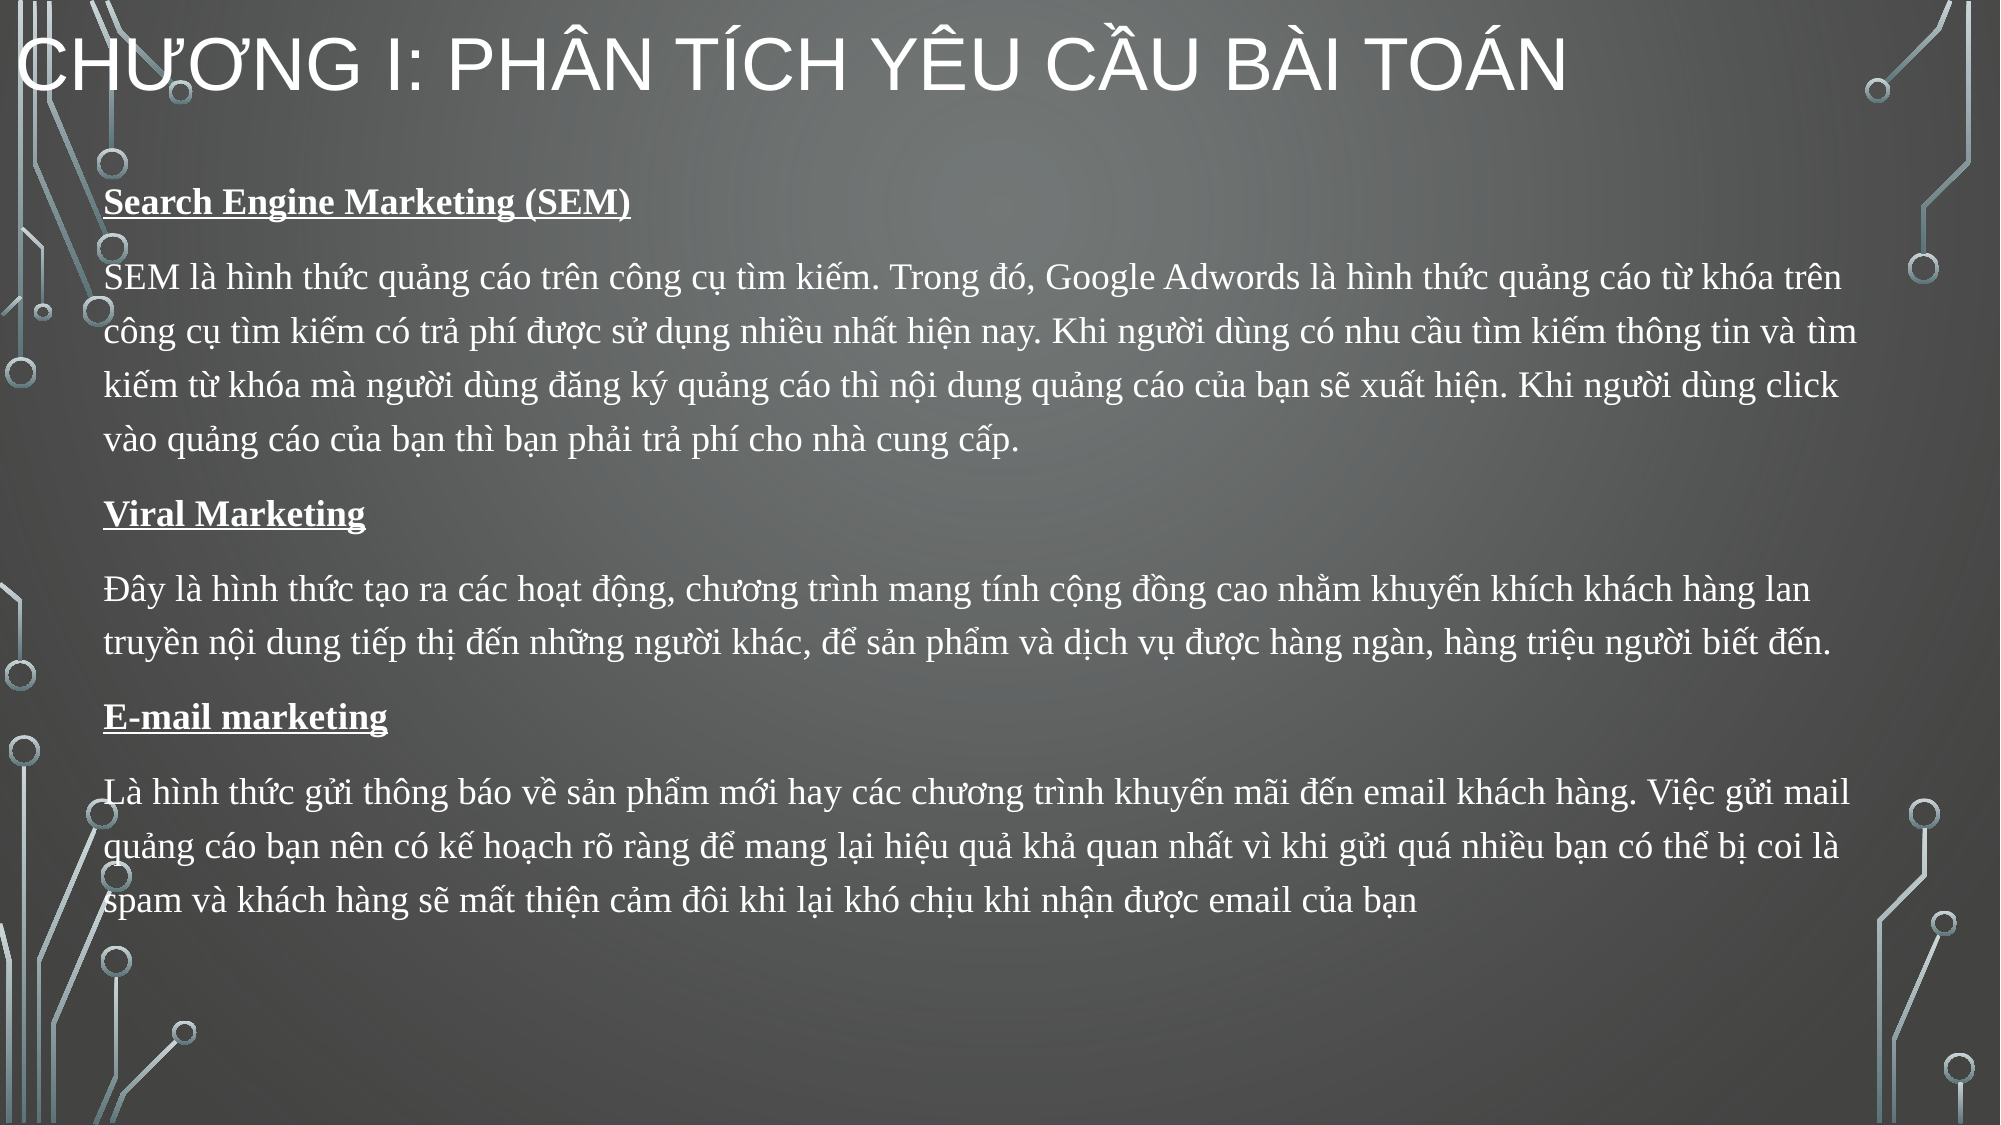

# Chương I: Phân tích yêu cầu bài toán
Search Engine Marketing (SEM)
SEM là hình thức quảng cáo trên công cụ tìm kiếm. Trong đó, Google Adwords là hình thức quảng cáo từ khóa trên công cụ tìm kiếm có trả phí được sử dụng nhiều nhất hiện nay. Khi người dùng có nhu cầu tìm kiếm thông tin và tìm kiếm từ khóa mà người dùng đăng ký quảng cáo thì nội dung quảng cáo của bạn sẽ xuất hiện. Khi người dùng click vào quảng cáo của bạn thì bạn phải trả phí cho nhà cung cấp.
Viral Marketing
Đây là hình thức tạo ra các hoạt động, chương trình mang tính cộng đồng cao nhằm khuyến khích khách hàng lan truyền nội dung tiếp thị đến những người khác, để sản phẩm và dịch vụ được hàng ngàn, hàng triệu người biết đến.
E-mail marketing
Là hình thức gửi thông báo về sản phẩm mới hay các chương trình khuyến mãi đến email khách hàng. Việc gửi mail quảng cáo bạn nên có kế hoạch rõ ràng để mang lại hiệu quả khả quan nhất vì khi gửi quá nhiều bạn có thể bị coi là spam và khách hàng sẽ mất thiện cảm đôi khi lại khó chịu khi nhận được email của bạn